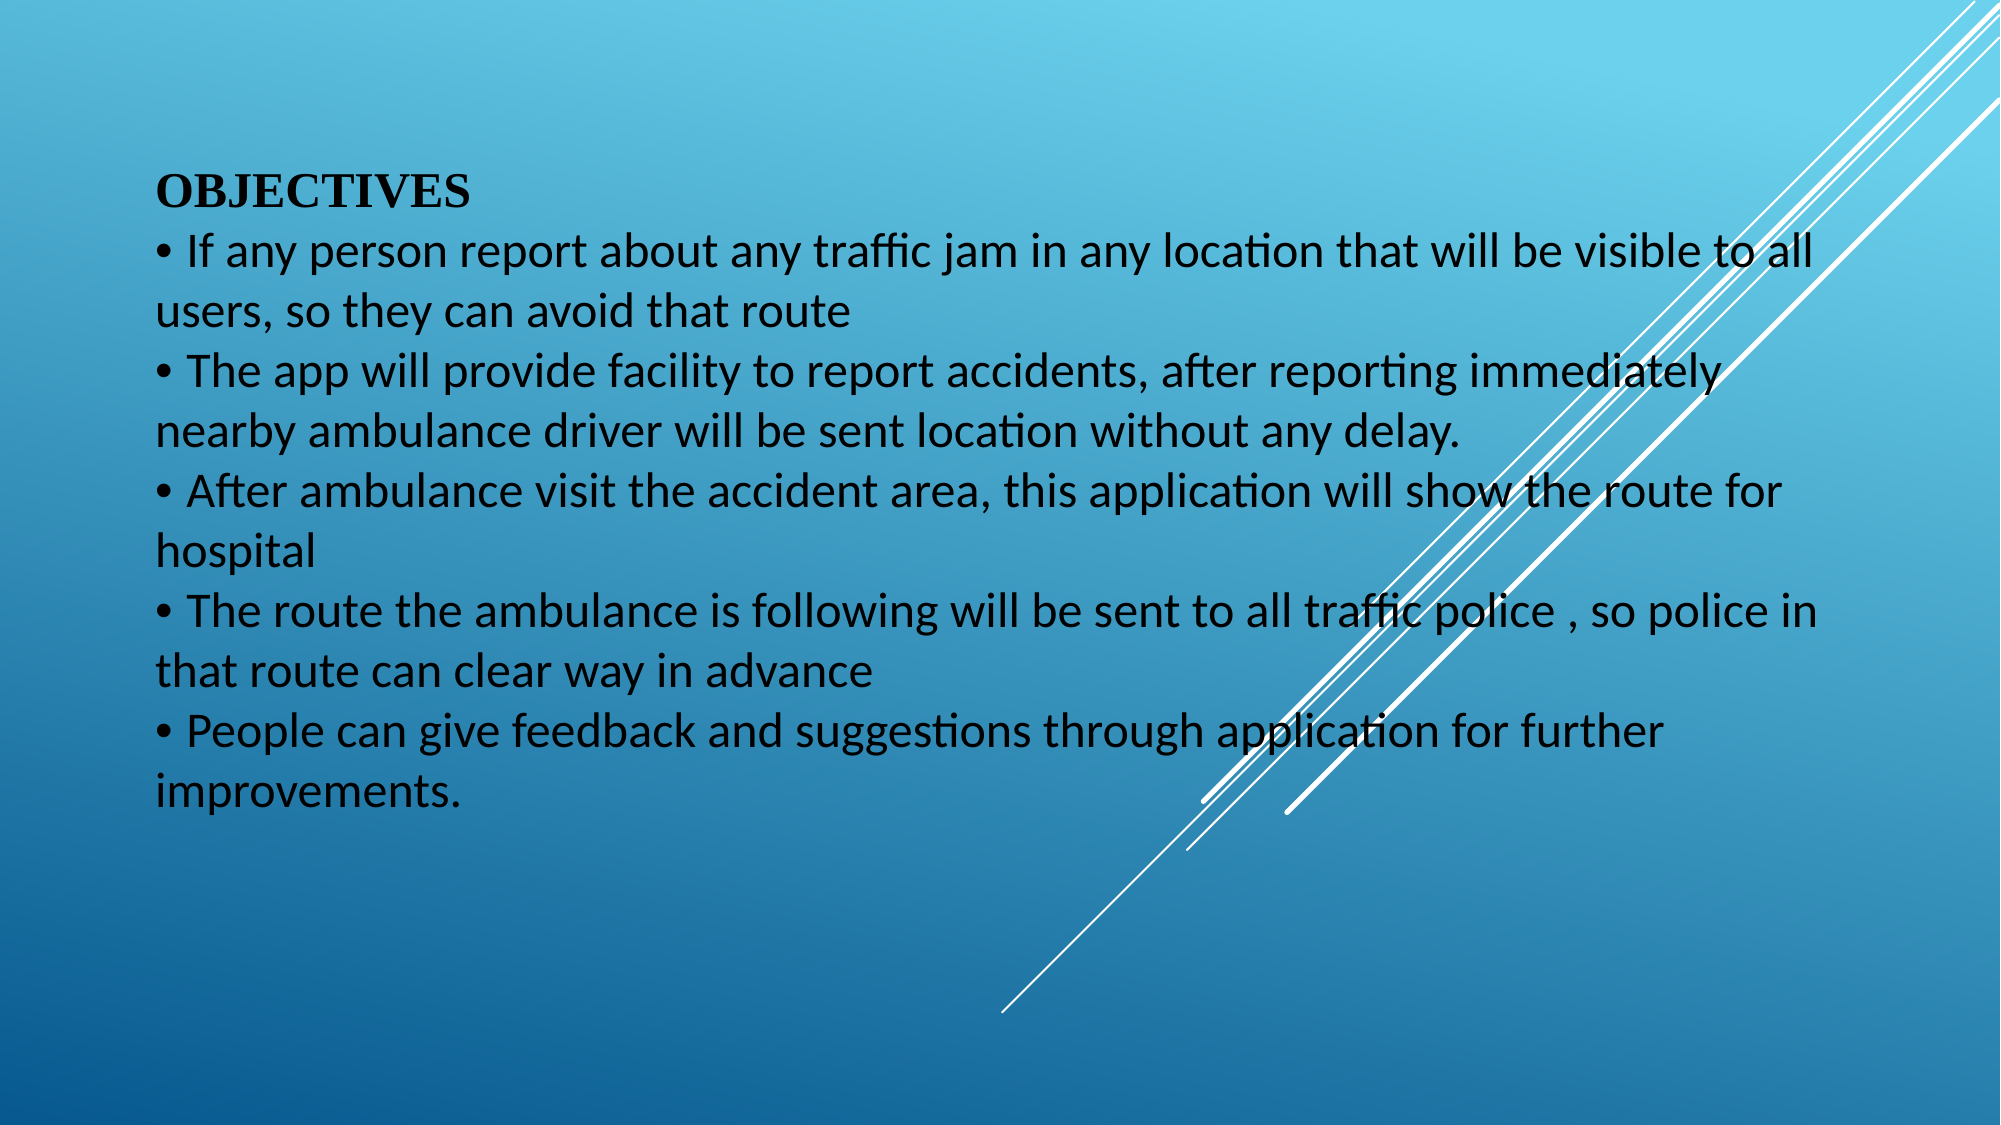

OBJECTIVES
• If any person report about any traffic jam in any location that will be visible to all users, so they can avoid that route
• The app will provide facility to report accidents, after reporting immediately nearby ambulance driver will be sent location without any delay.
• After ambulance visit the accident area, this application will show the route for hospital
• The route the ambulance is following will be sent to all traffic police , so police in that route can clear way in advance
• People can give feedback and suggestions through application for further improvements.